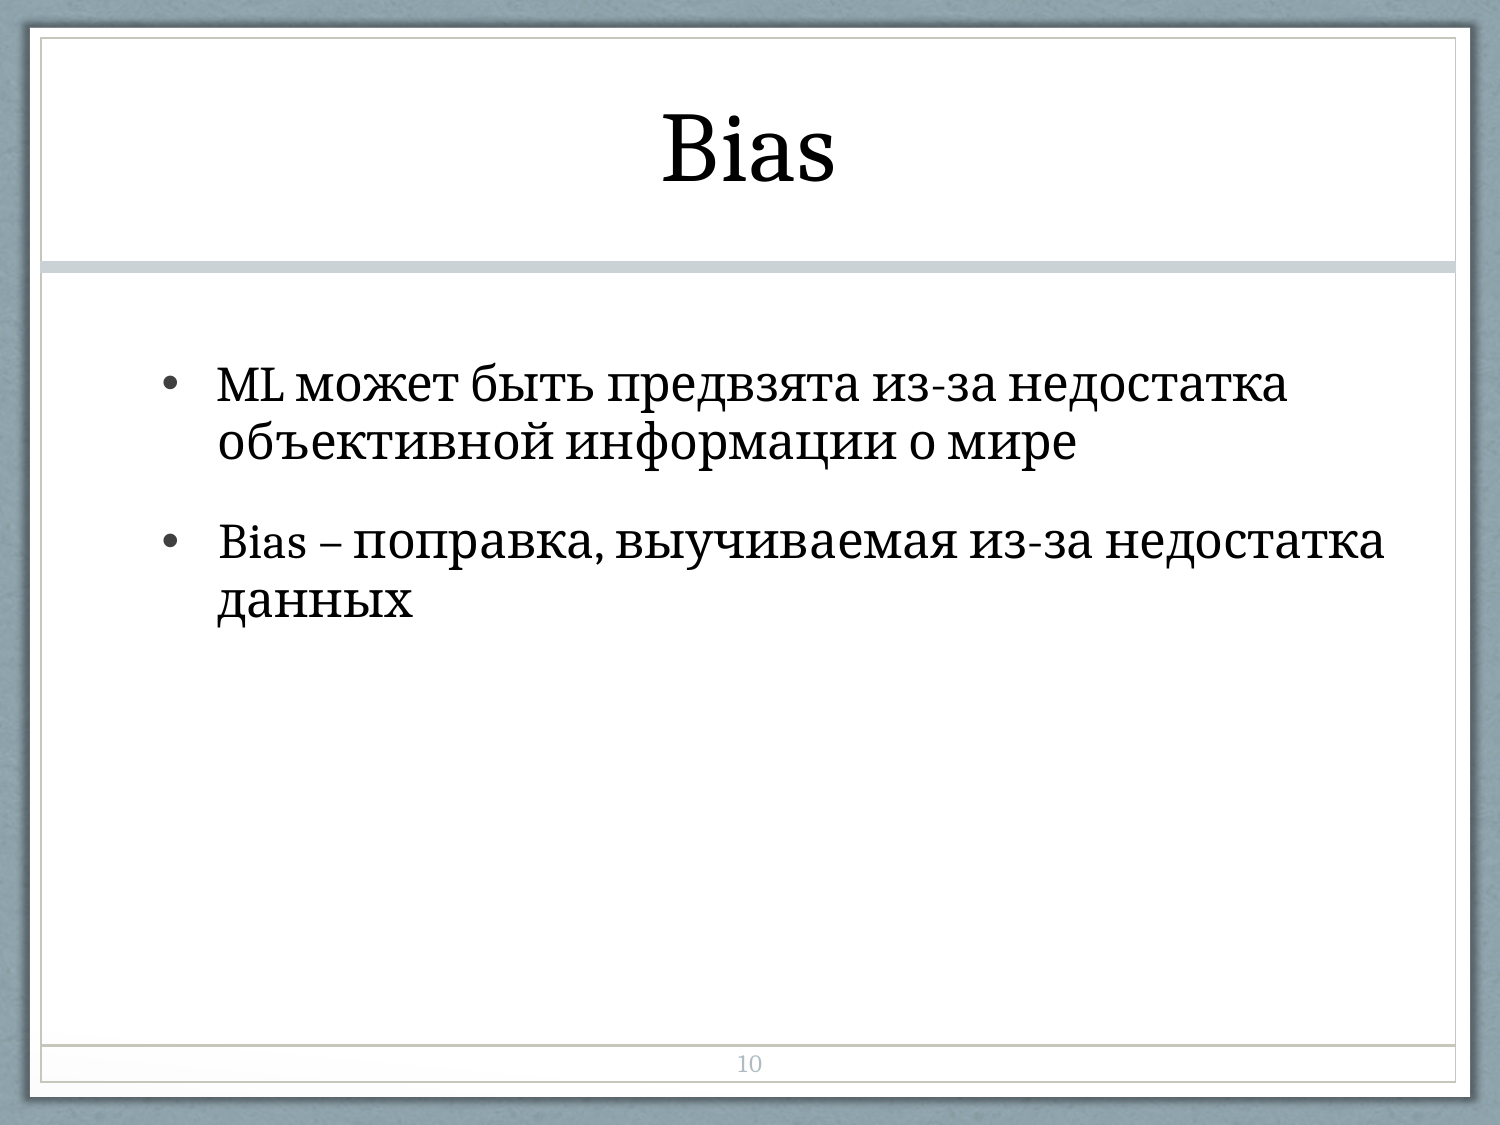

| Bias |
| --- |
| ML может быть предвзята из-за недостатка объективной информации о мире Bias – поправка, выучиваемая из-за недостатка данных |
| 10 |